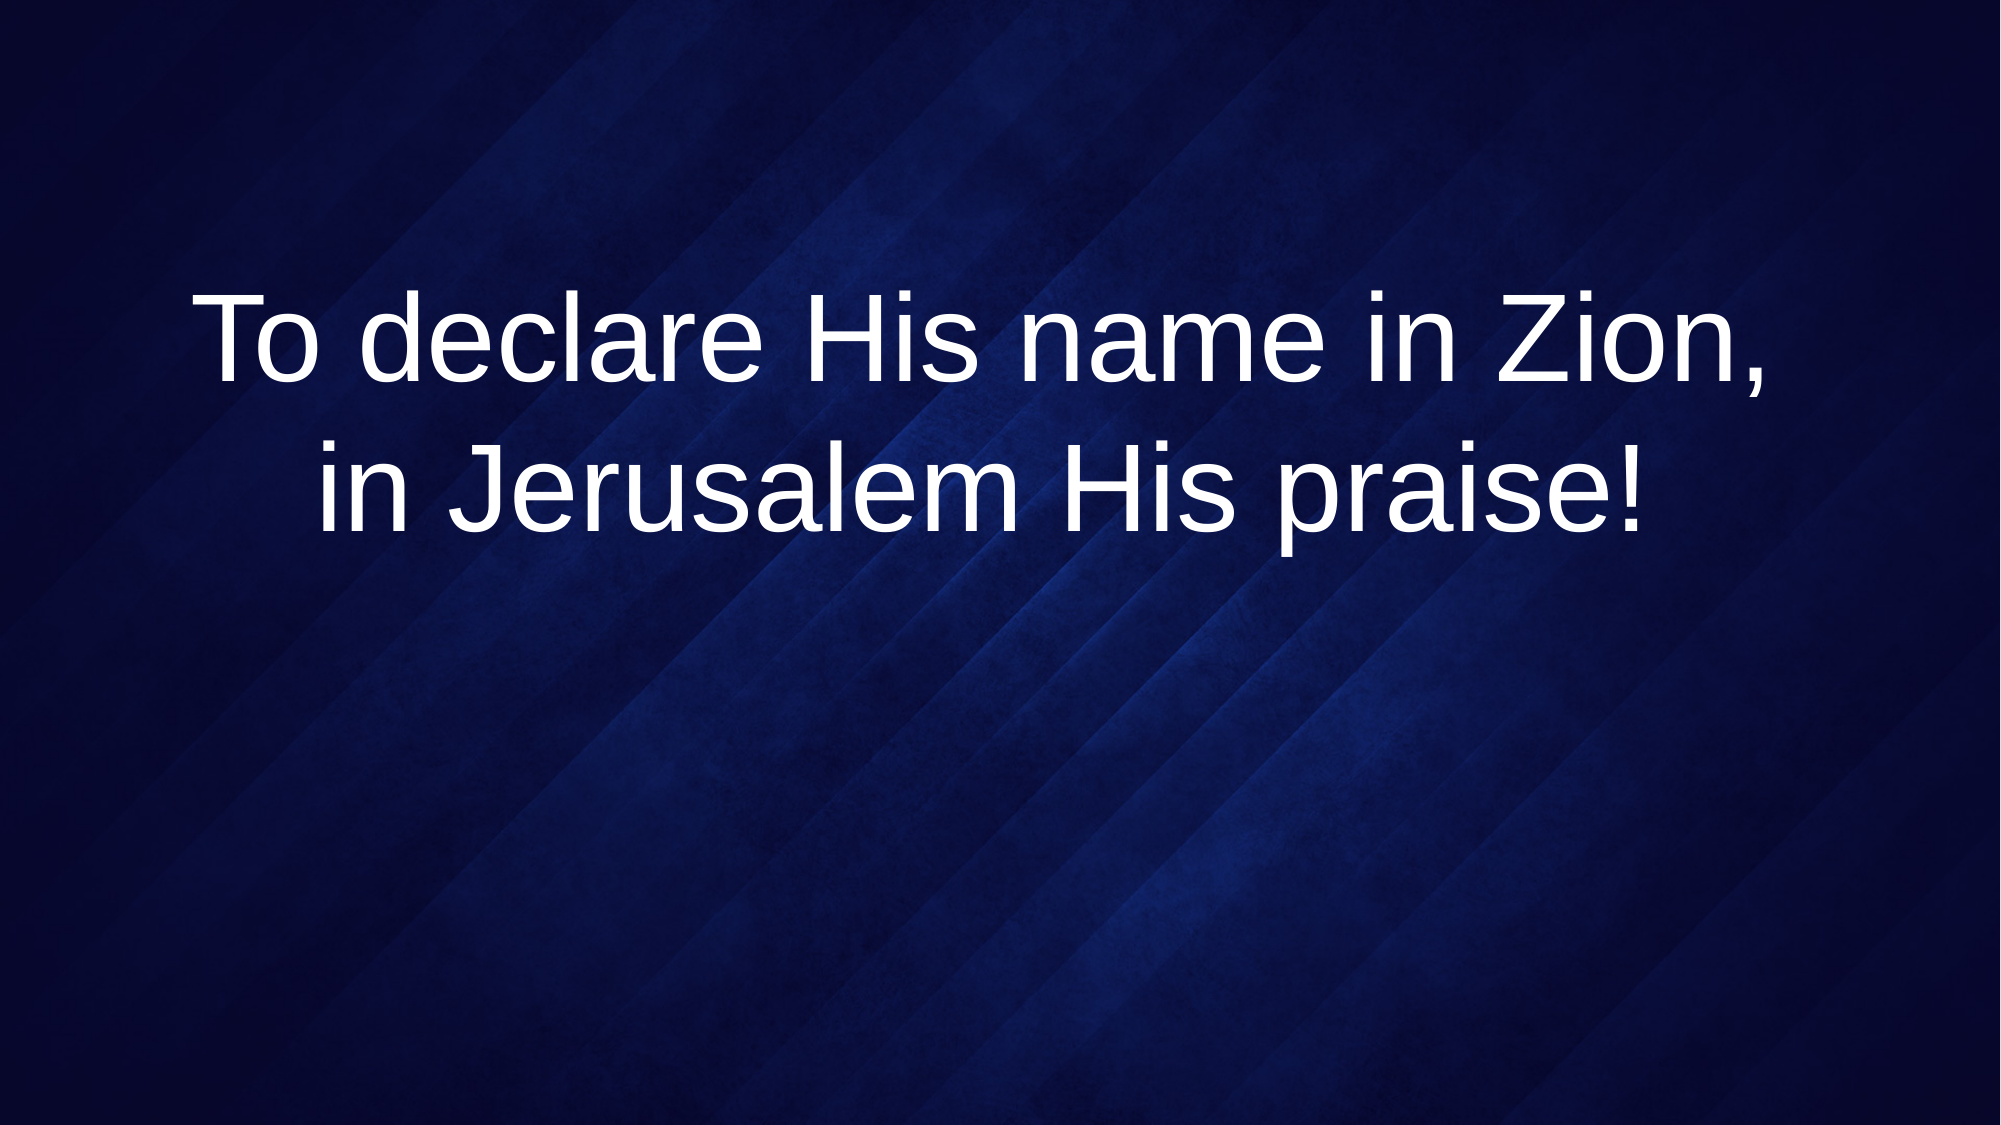

# To declare His name in Zion, in Jerusalem His praise!